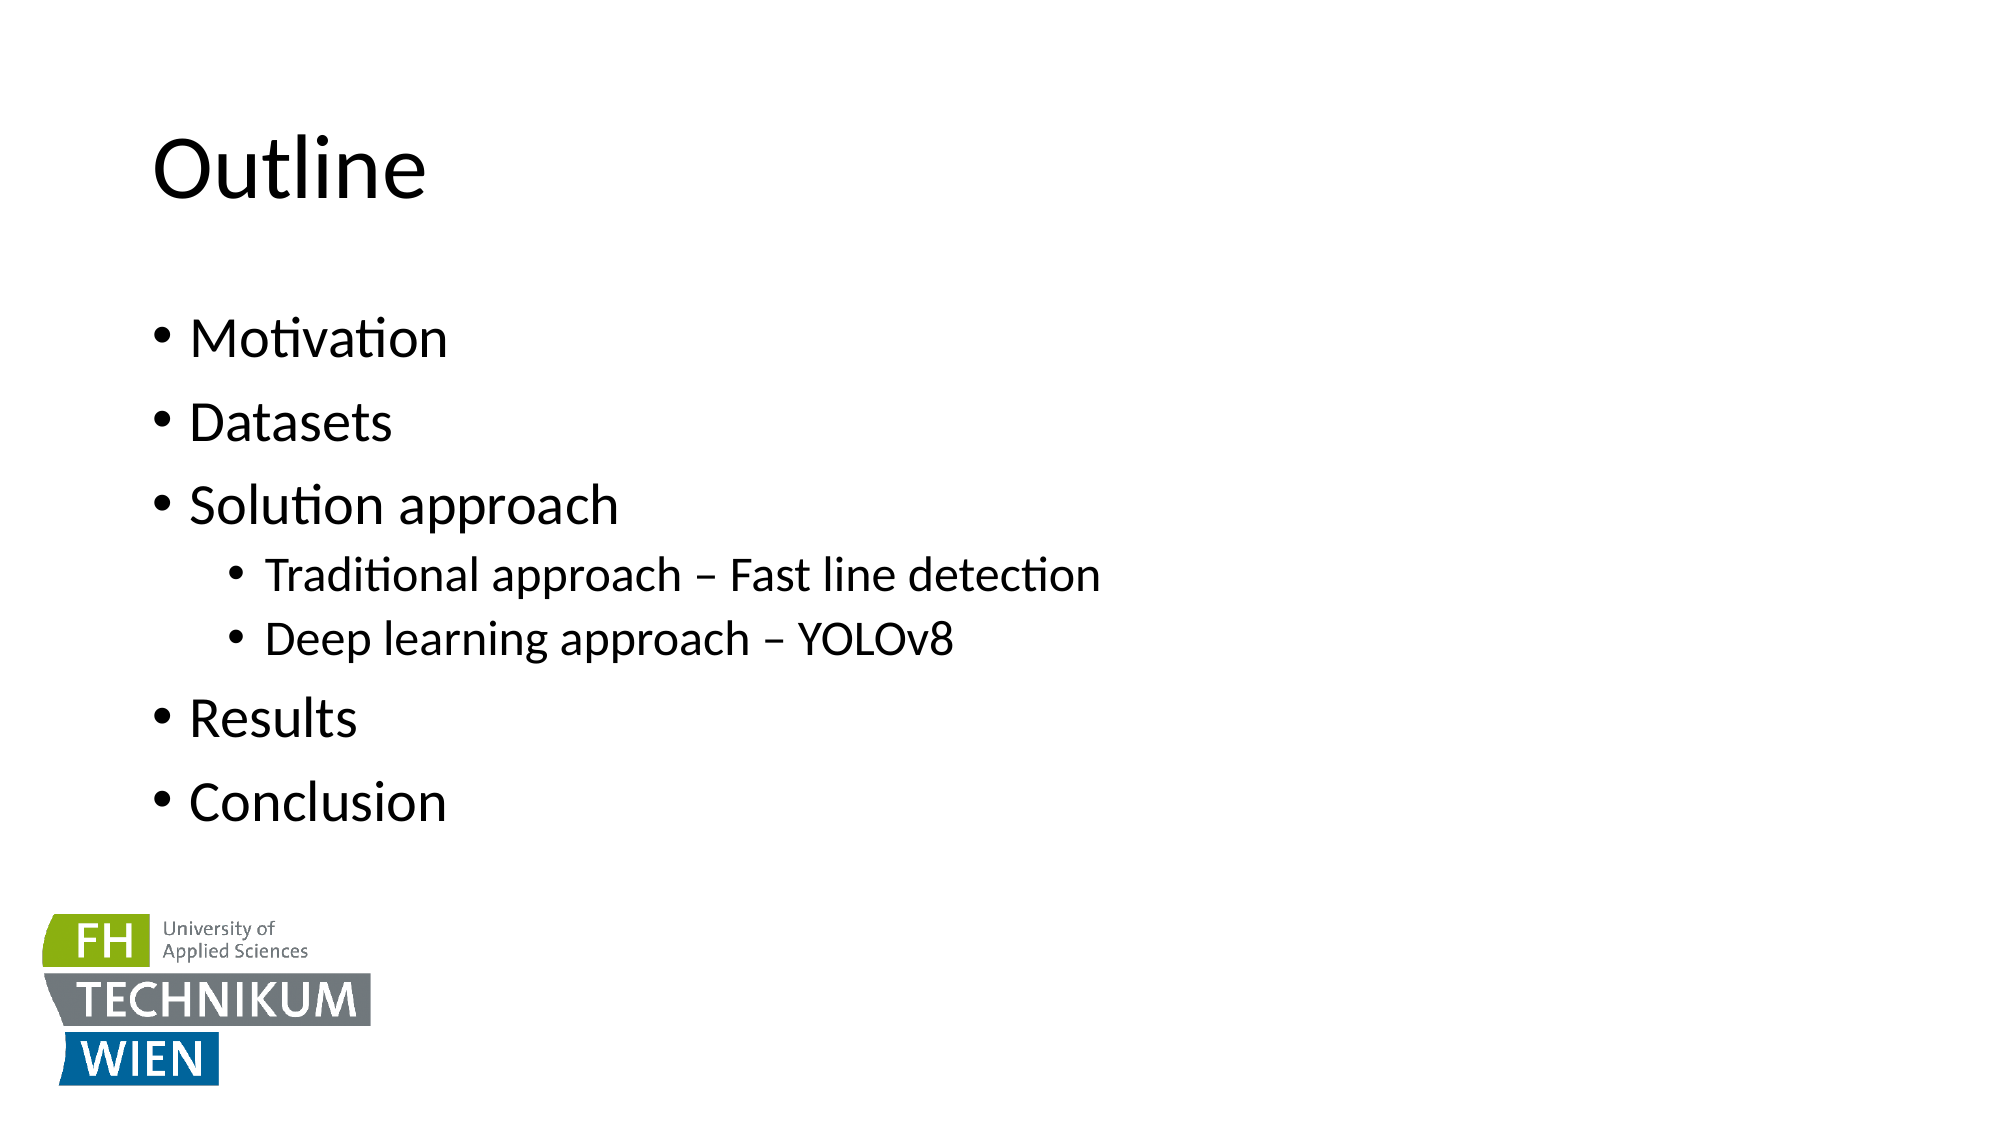

# Outline
Motivation
Datasets
Solution approach
Traditional approach – Fast line detection
Deep learning approach – YOLOv8
Results
Conclusion